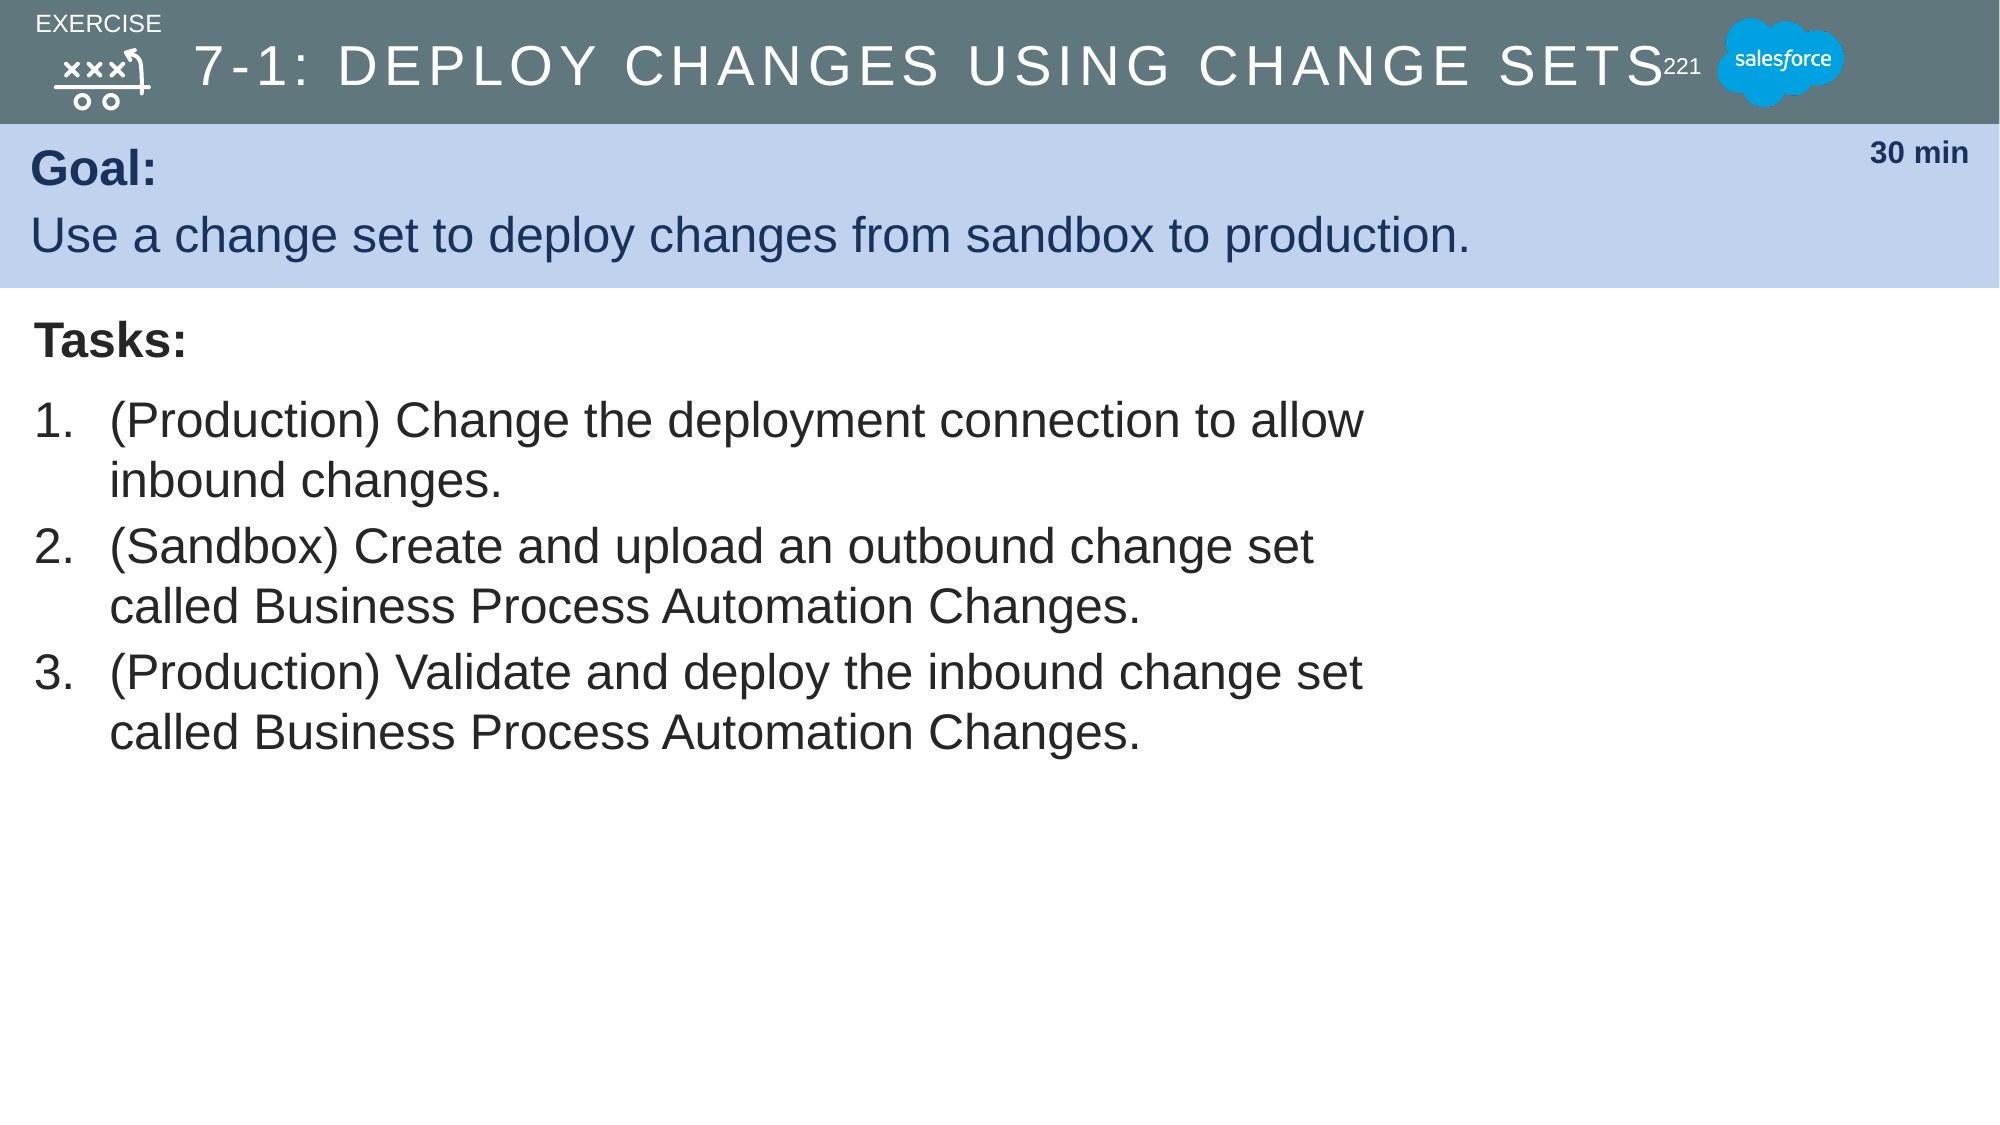

exercise
# 7-1: deploy changes using change sets
221
Goal:
Use a change set to deploy changes from sandbox to production.

30 min
Tasks:
(Production) Change the deployment connection to allow inbound changes.
(Sandbox) Create and upload an outbound change set called Business Process Automation Changes.
(Production) Validate and deploy the inbound change set called Business Process Automation Changes.